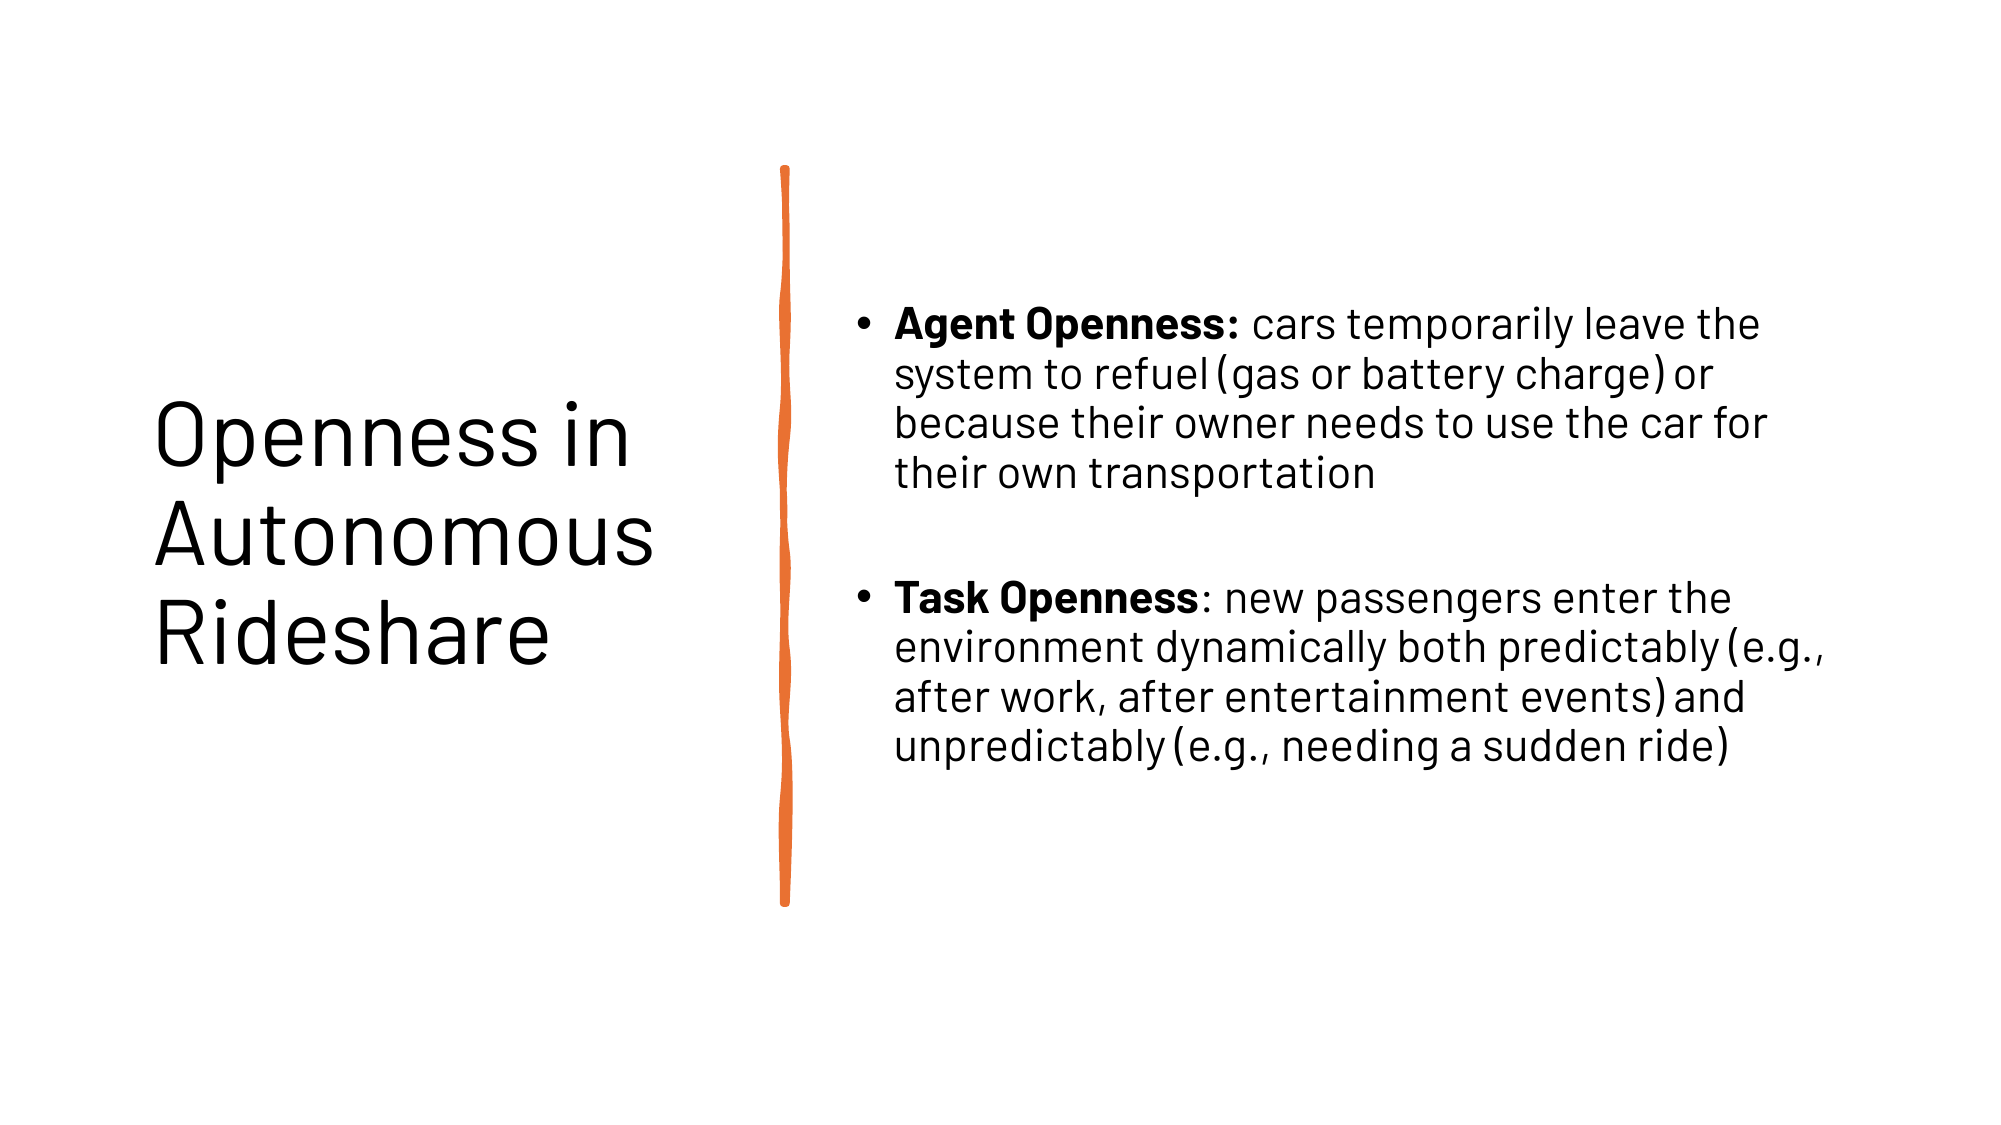

# Openness in Autonomous Rideshare
Agent Openness: cars temporarily leave the system to refuel (gas or battery charge) or because their owner needs to use the car for their own transportation
Task Openness: new passengers enter the environment dynamically both predictably (e.g., after work, after entertainment events) and unpredictably (e.g., needing a sudden ride)